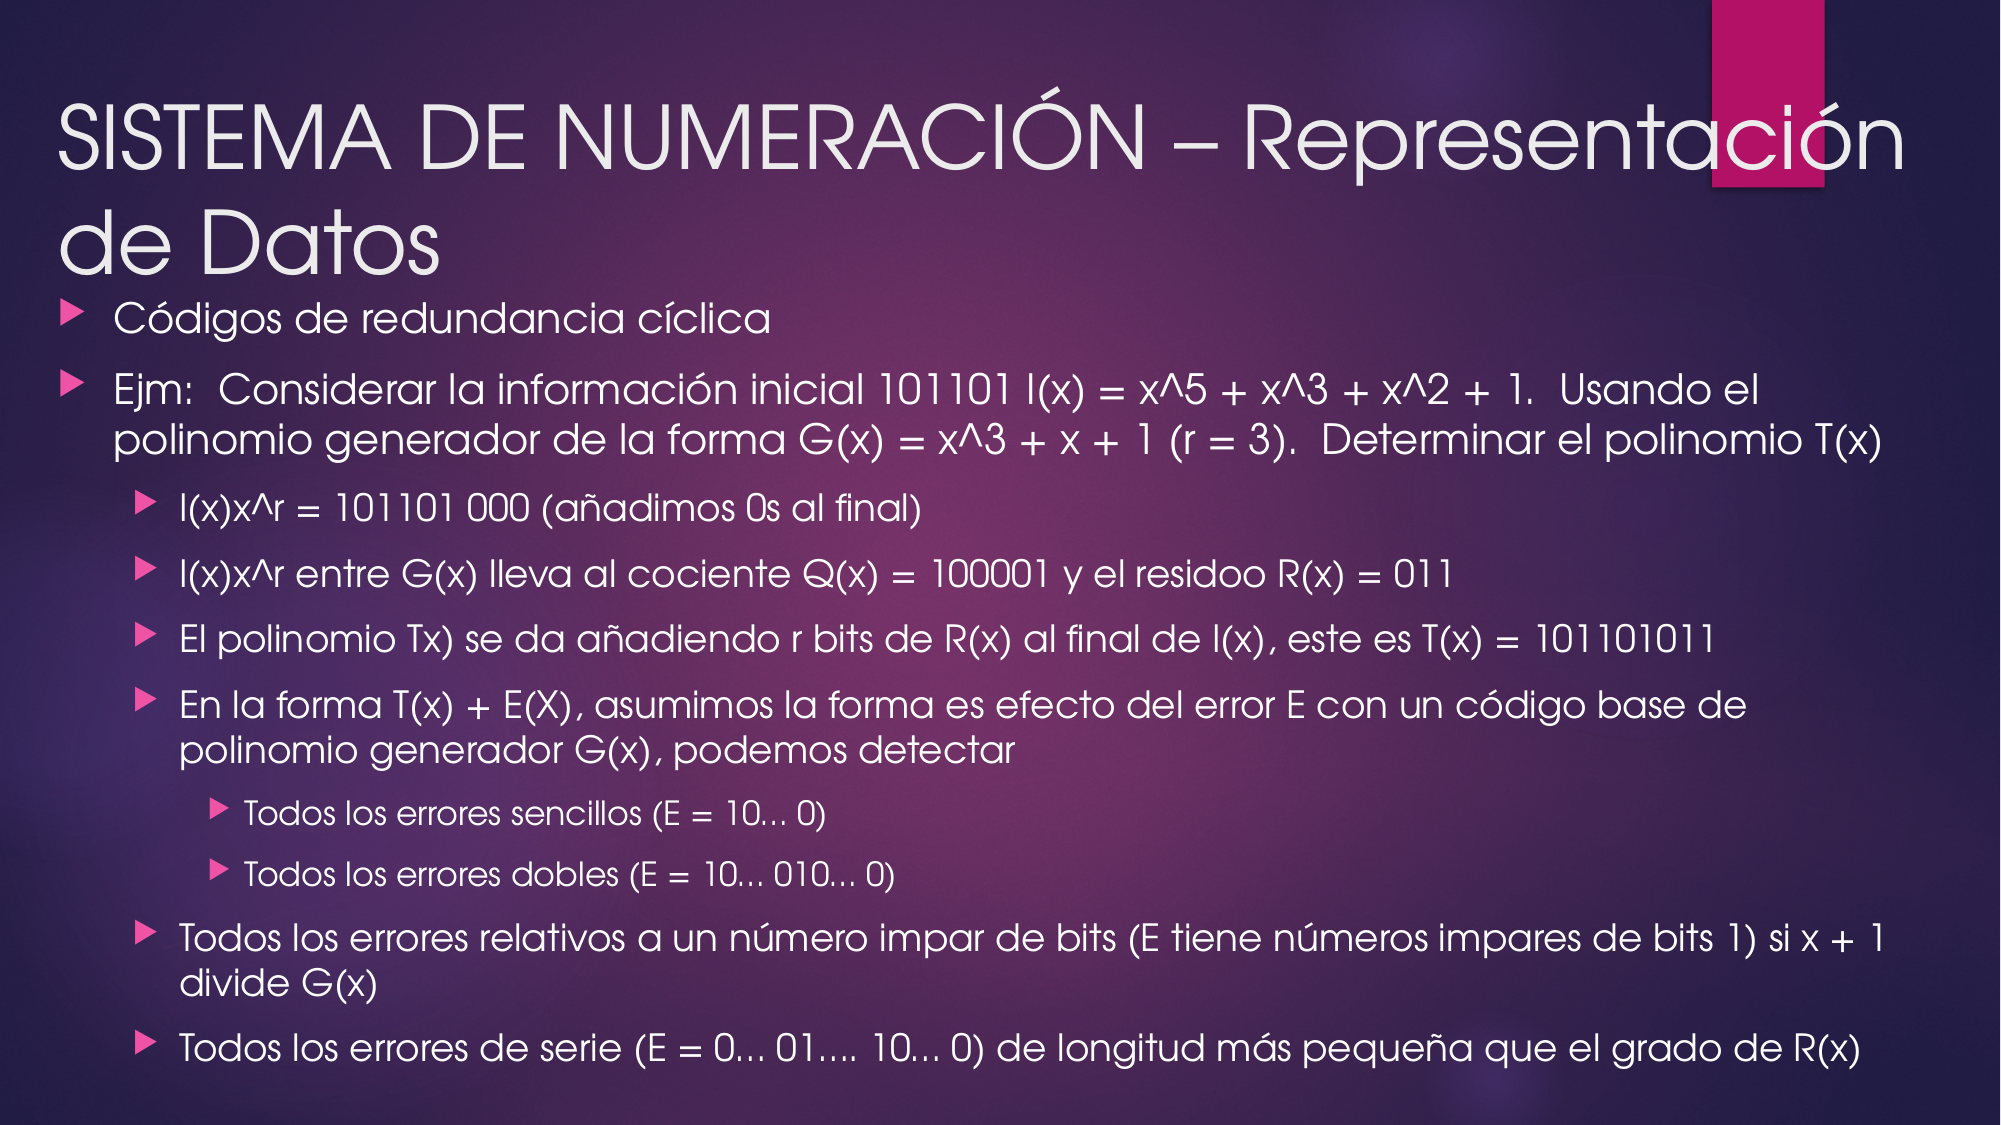

# SISTEMA DE NUMERACIÓN – Representación de Datos
Códigos de redundancia cíclica
Ejm:  Considerar la información inicial 101101 I(x) = x^5 + x^3 + x^2 + 1.  Usando el polinomio generador de la forma G(x) = x^3 + x + 1 (r = 3).  Determinar el polinomio T(x)
I(x)x^r = 101101 000 (añadimos 0s al final)
I(x)x^r entre G(x) lleva al cociente Q(x) = 100001 y el residoo R(x) = 011
El polinomio Tx) se da añadiendo r bits de R(x) al final de I(x), este es T(x) = 101101011
En la forma T(x) + E(X), asumimos la forma es efecto del error E con un código base de polinomio generador G(x), podemos detectar
Todos los errores sencillos (E = 10… 0)
Todos los errores dobles (E = 10… 010… 0)
Todos los errores relativos a un número impar de bits (E tiene números impares de bits 1) si x + 1 divide G(x)
Todos los errores de serie (E = 0… 01…. 10… 0) de longitud más pequeña que el grado de R(x)